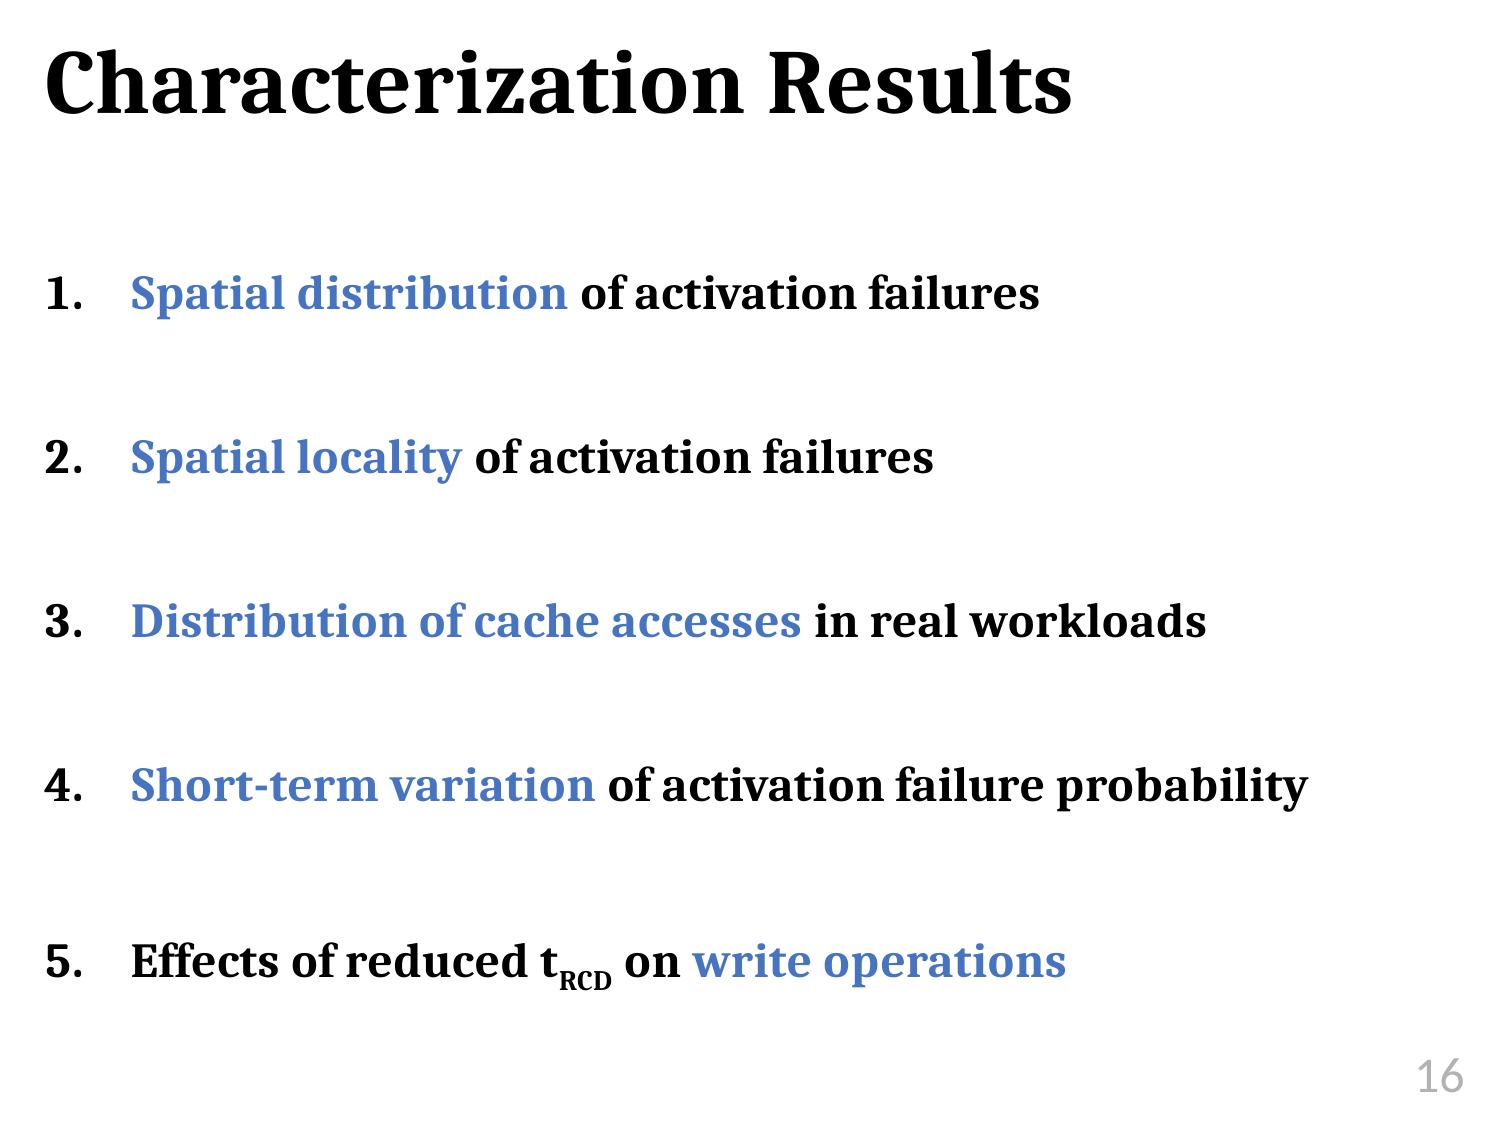

Characterization Results
 Spatial distribution of activation failures
 Spatial locality of activation failures
 Distribution of cache accesses in real workloads
 Short-term variation of activation failure probability
 Effects of reduced tRCD on write operations
16